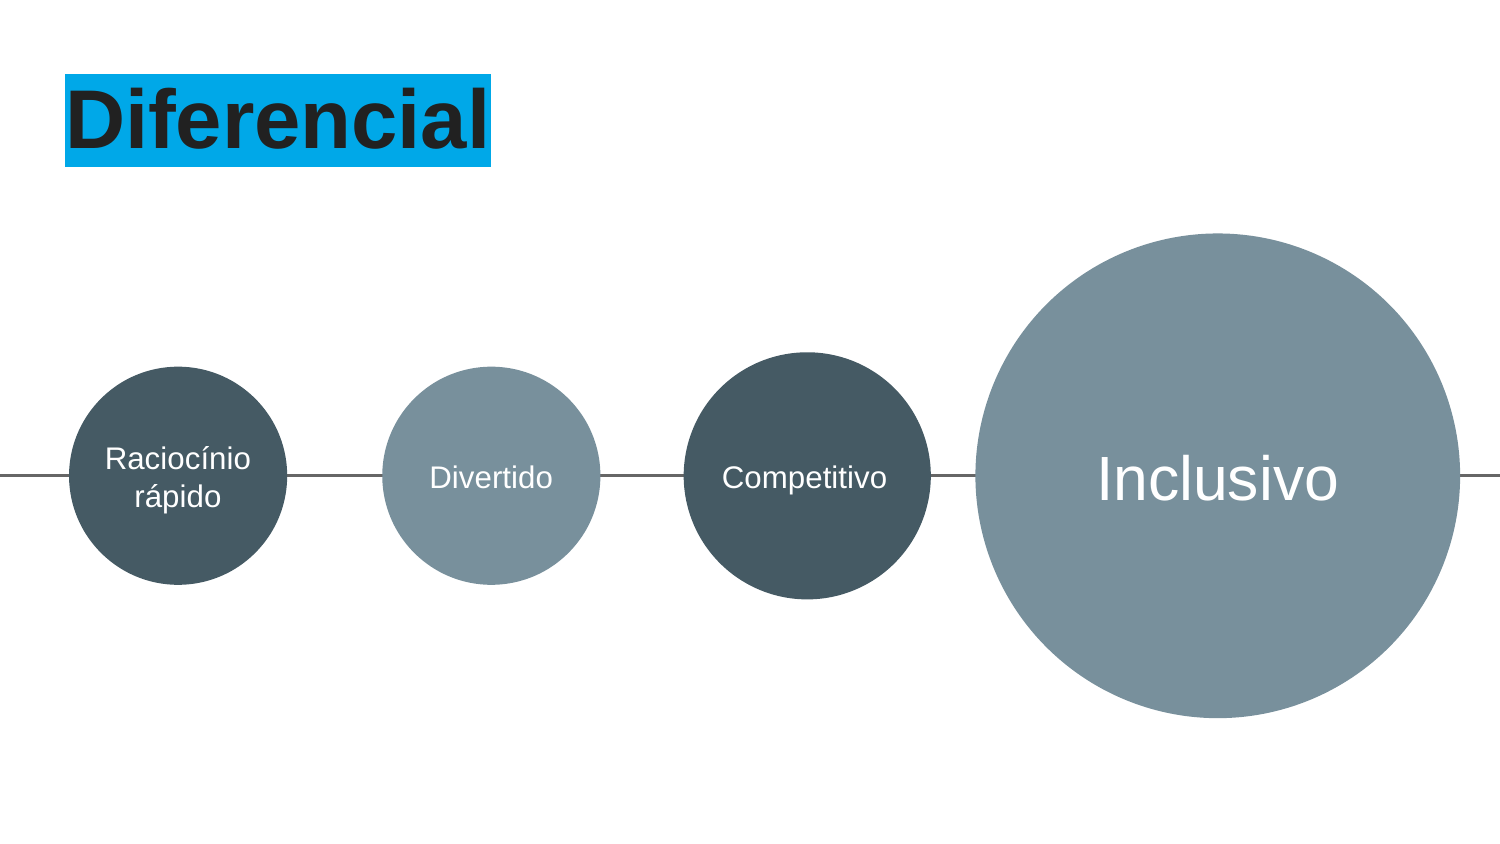

# Diferencial

Inclusivo
Competitivo
Raciocínio
rápido
Divertido